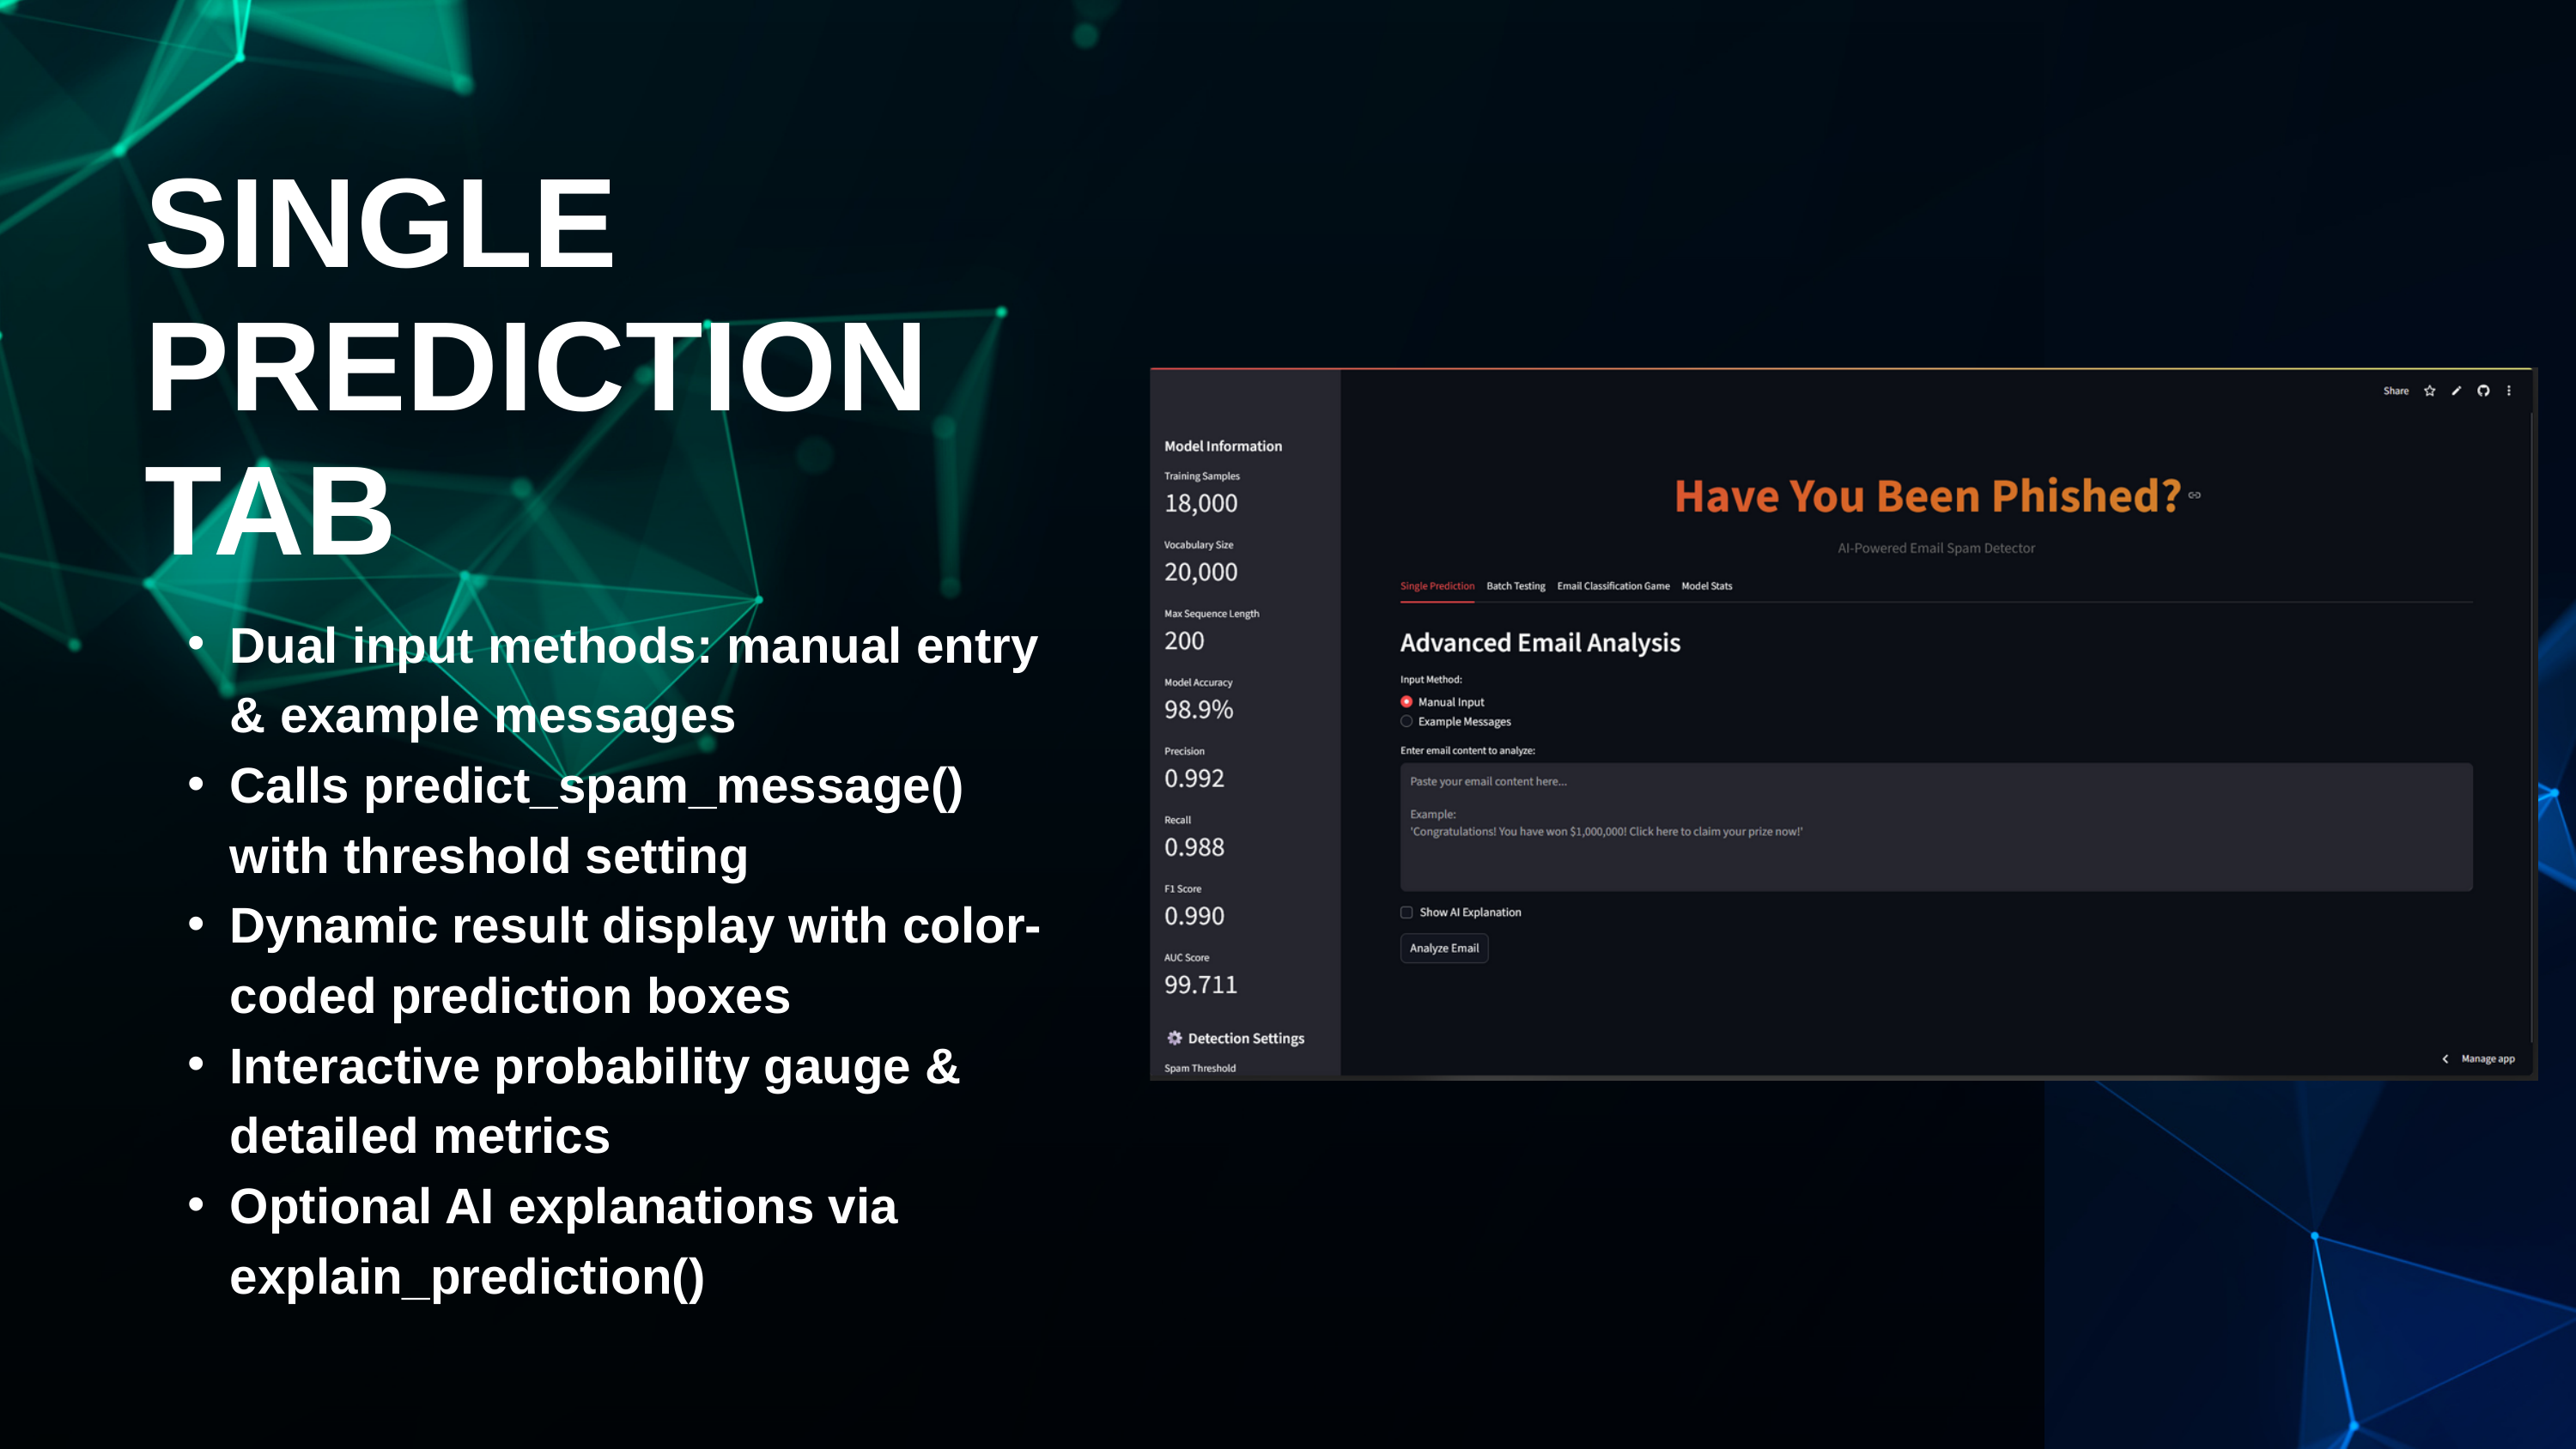

SINGLE PREDICTION TAB
Dual input methods: manual entry & example messages
Calls predict_spam_message() with threshold setting
Dynamic result display with color-coded prediction boxes
Interactive probability gauge & detailed metrics
Optional AI explanations via explain_prediction()